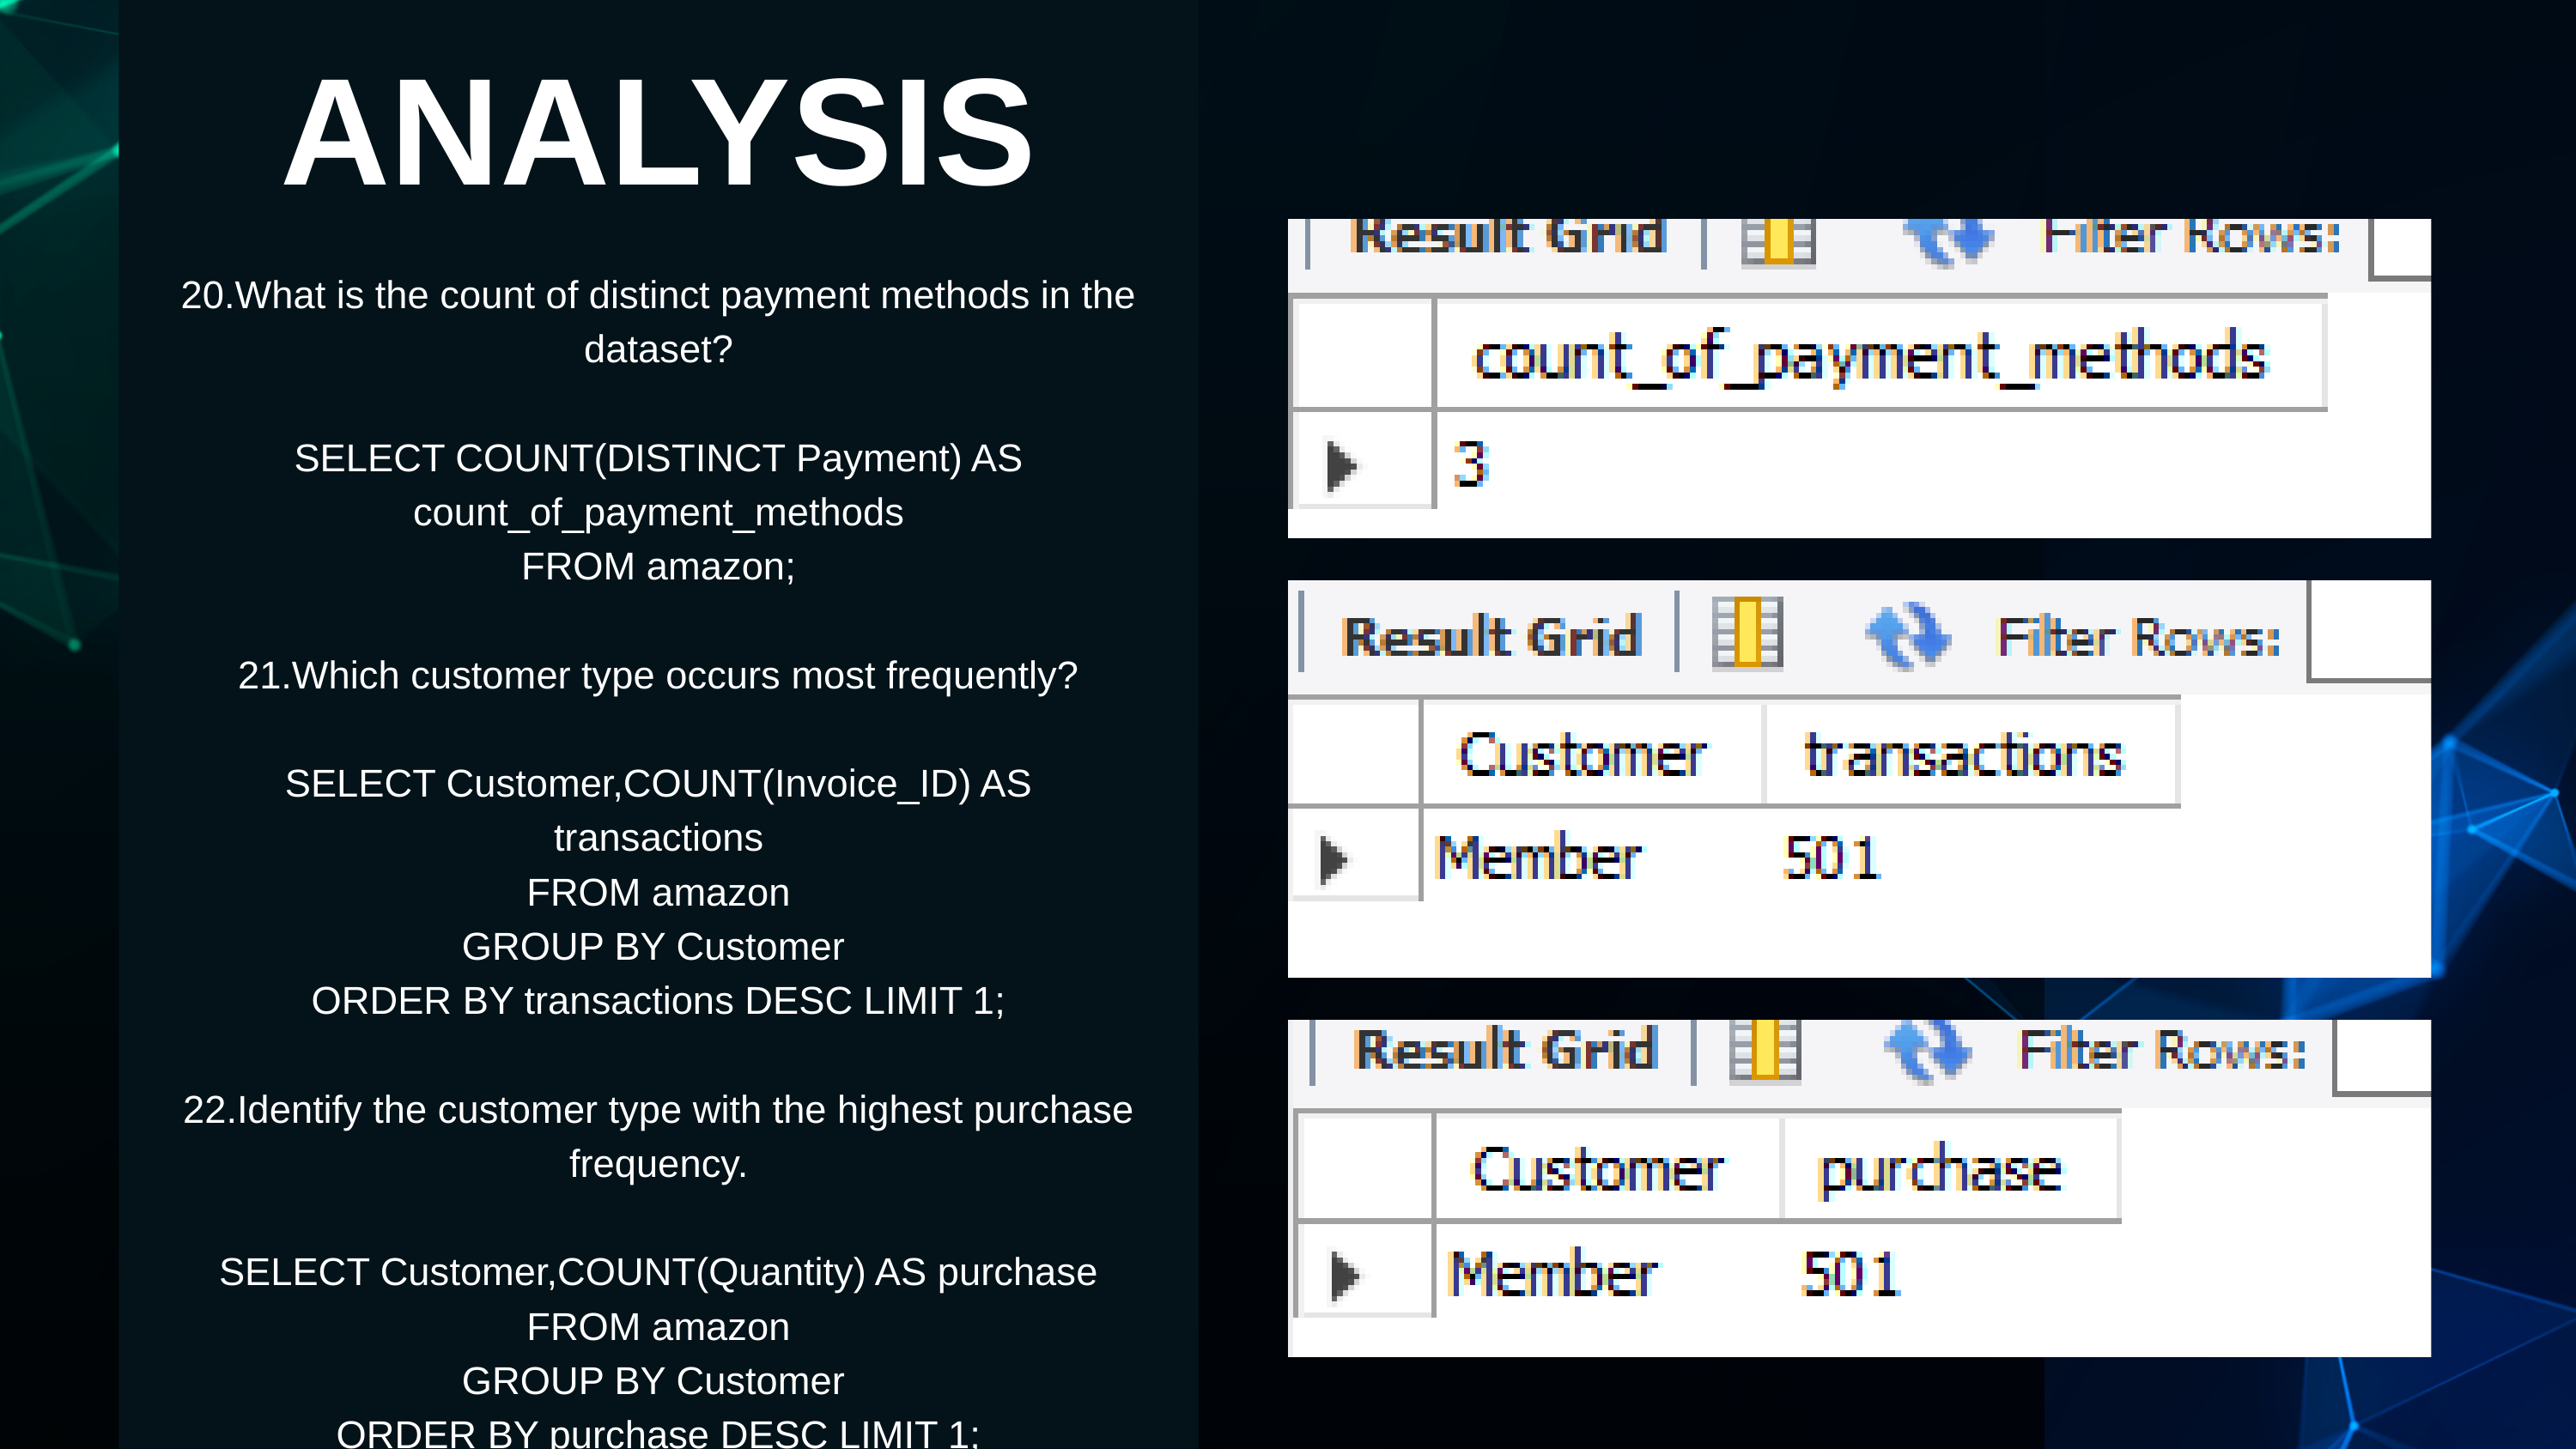

ANALYSIS
20.What is the count of distinct payment methods in the dataset?

SELECT COUNT(DISTINCT Payment) AS count_of_payment_methods
FROM amazon;

21.Which customer type occurs most frequently?

SELECT Customer,COUNT(Invoice_ID) AS transactions
FROM amazon
GROUP BY Customer
ORDER BY transactions DESC LIMIT 1;

22.Identify the customer type with the highest purchase frequency.

SELECT Customer,COUNT(Quantity) AS purchase
FROM amazon
GROUP BY Customer
ORDER BY purchase DESC LIMIT 1;